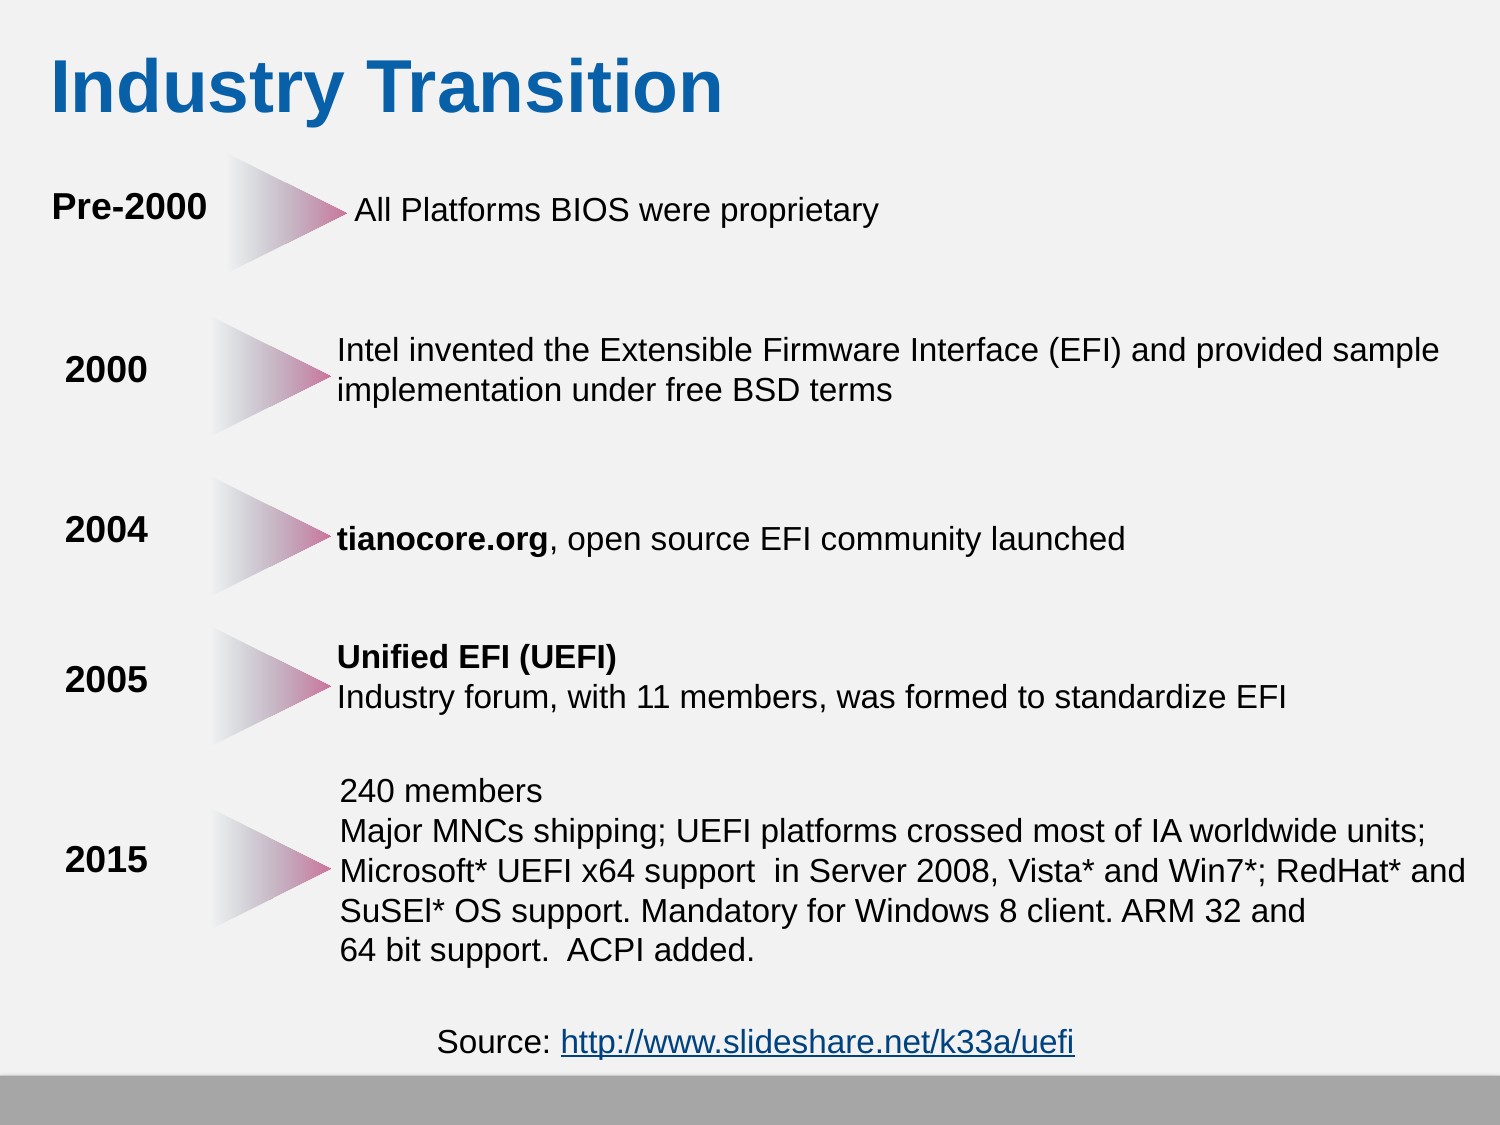

# Industry Transition

Pre-2000
All Platforms BIOS were proprietary
Intel invented the Extensible Firmware Interface (EFI) and provided sample implementation under free BSD terms

2000
tianocore.org, open source EFI community launched

2004
Unified EFI (UEFI)
Industry forum, with 11 members, was formed to standardize EFI

2005
240 members
Major MNCs shipping; UEFI platforms crossed most of IA worldwide units; Microsoft* UEFI x64 support  in Server 2008, Vista* and Win7*; RedHat* and SuSEl* OS support. Mandatory for Windows 8 client. ARM 32 and
64 bit support.  ACPI added.

2015
Source: http://www.slideshare.net/k33a/uefi